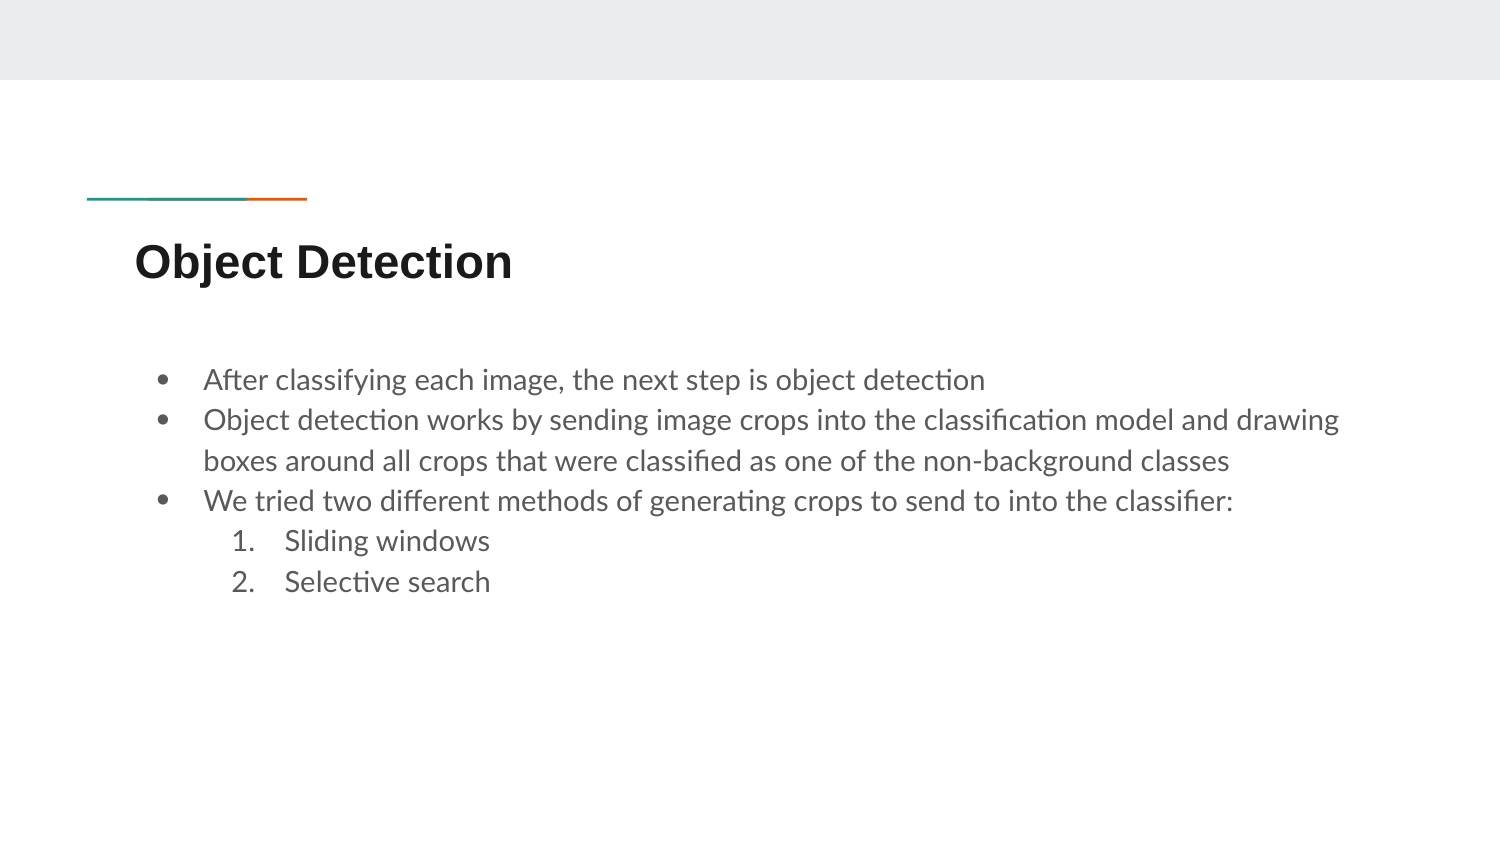

# Object Detection
After classifying each image, the next step is object detection
Object detection works by sending image crops into the classification model and drawing boxes around all crops that were classified as one of the non-background classes
We tried two different methods of generating crops to send to into the classifier:
Sliding windows
Selective search